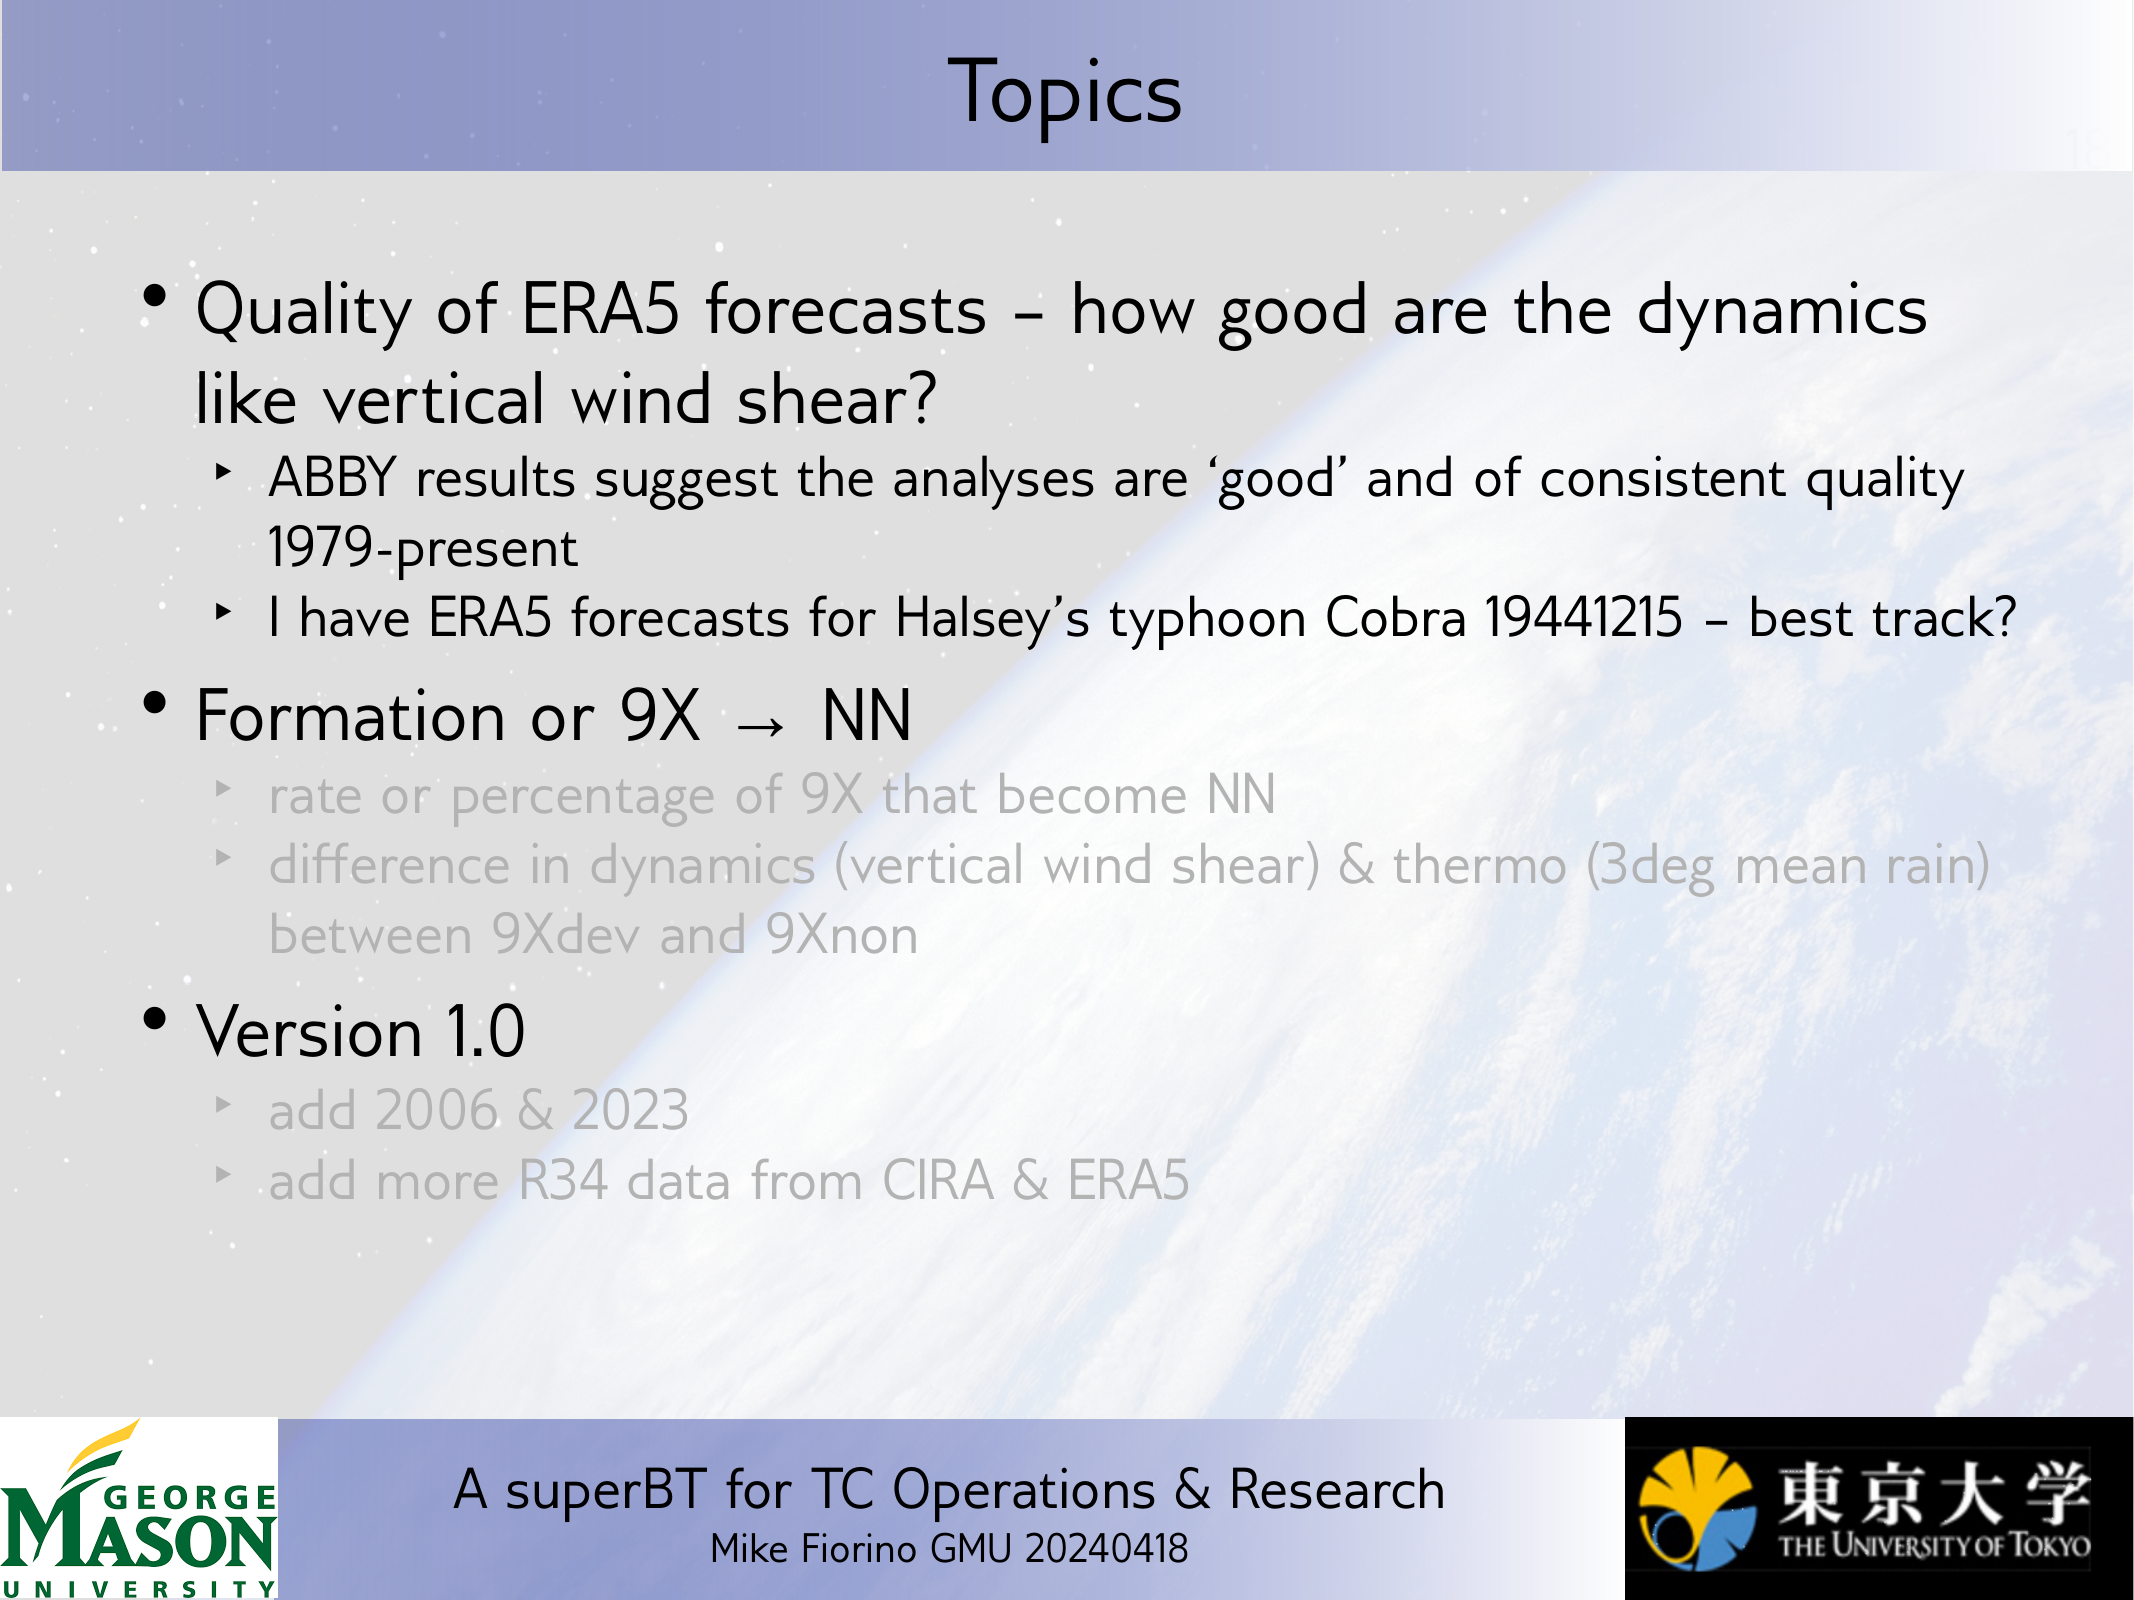

# Topics
Quality of ERA5 forecasts – how good are the dynamics like vertical wind shear?
ABBY results suggest the analyses are ‘good’ and of consistent quality 1979-present
I have ERA5 forecasts for Halsey’s typhoon Cobra 19441215 – best track?
Formation or 9X → NN
rate or percentage of 9X that become NN
difference in dynamics (vertical wind shear) & thermo (3deg mean rain) between 9Xdev and 9Xnon
Version 1.0
add 2006 & 2023
add more R34 data from CIRA & ERA5